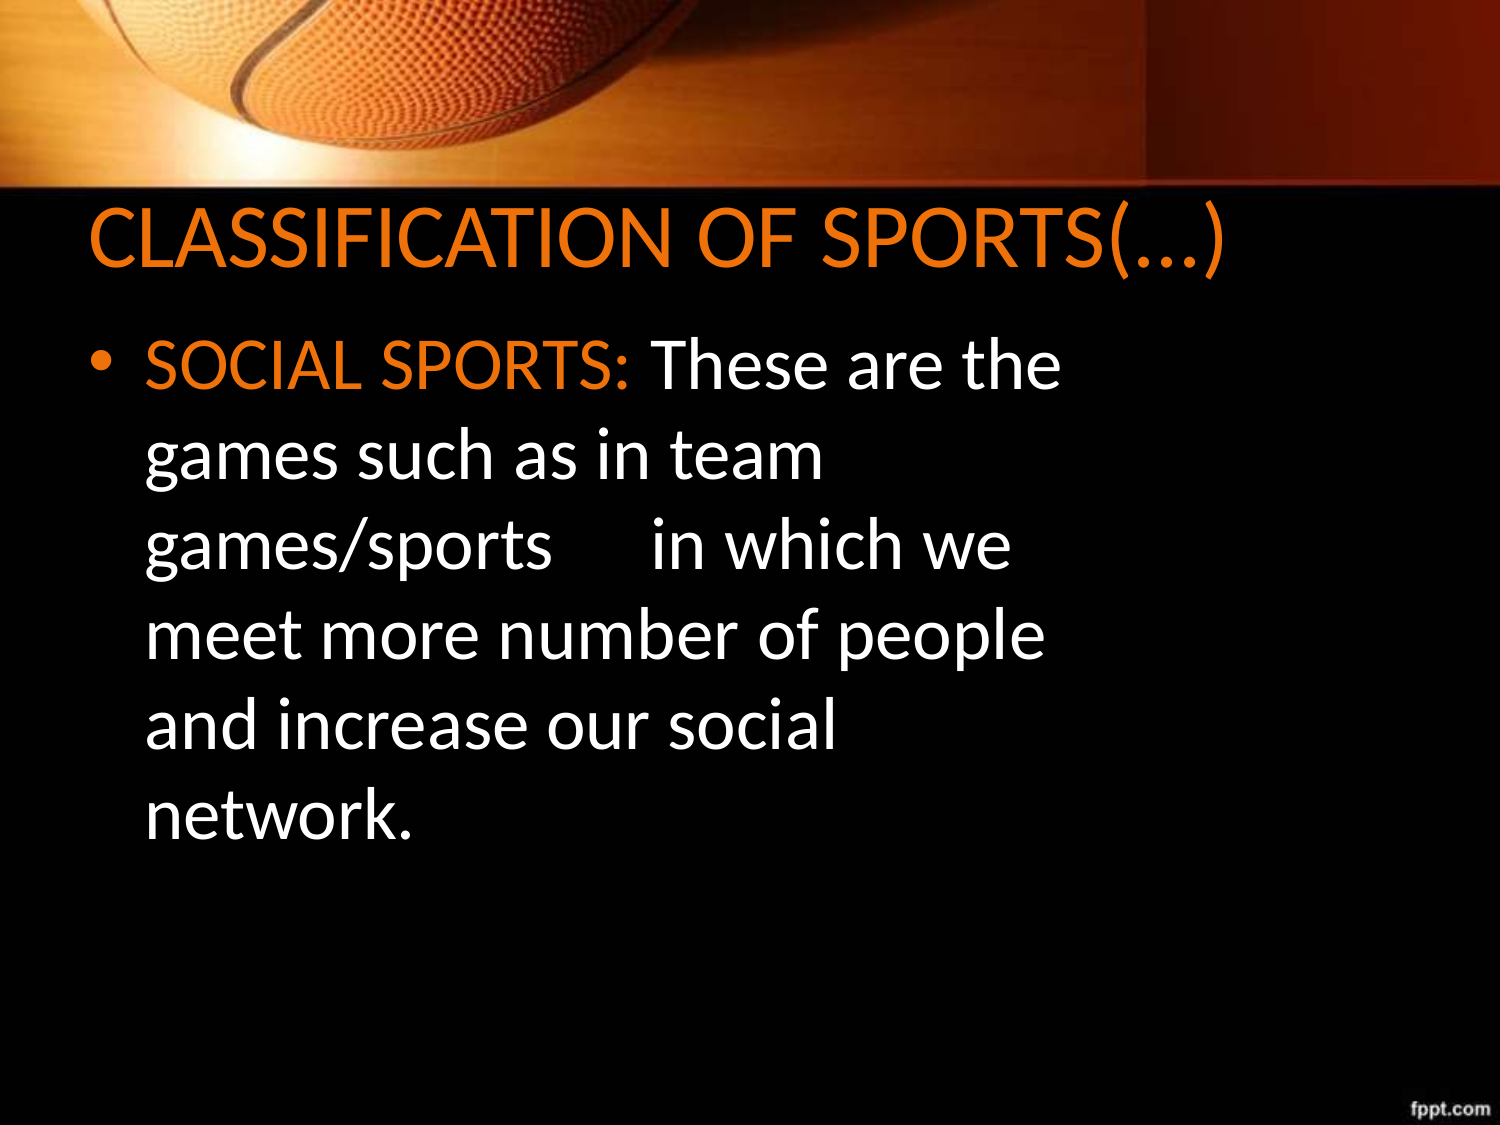

# CLASSIFICATION OF SPORTS(...)
SOCIAL SPORTS:	These are the  games such as in team  games/sports	in which we  meet more number of people  and increase our social  network.